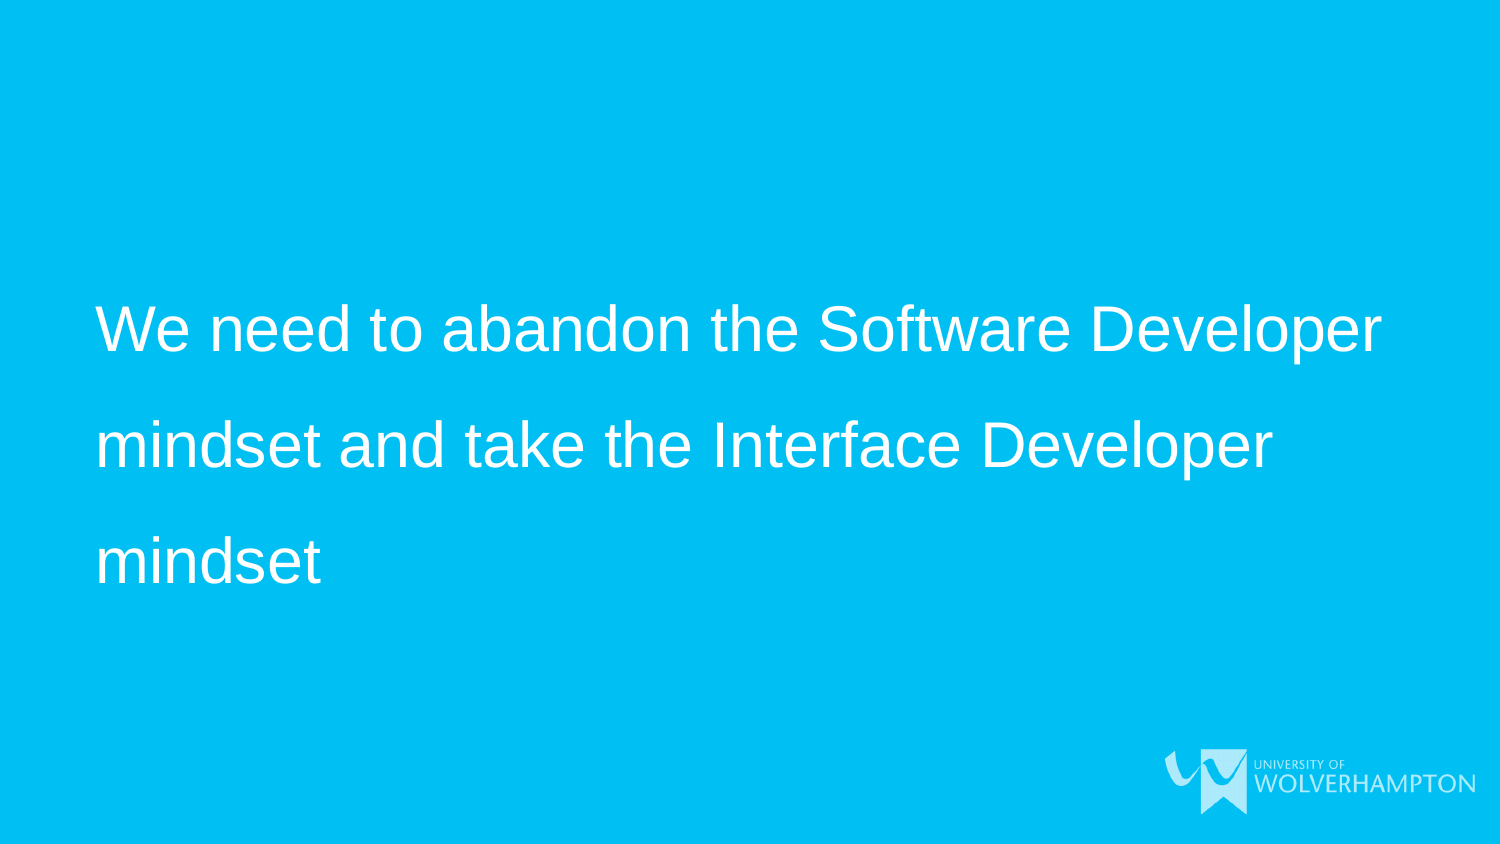

# We need to abandon the Software Developer mindset and take the Interface Developer mindset